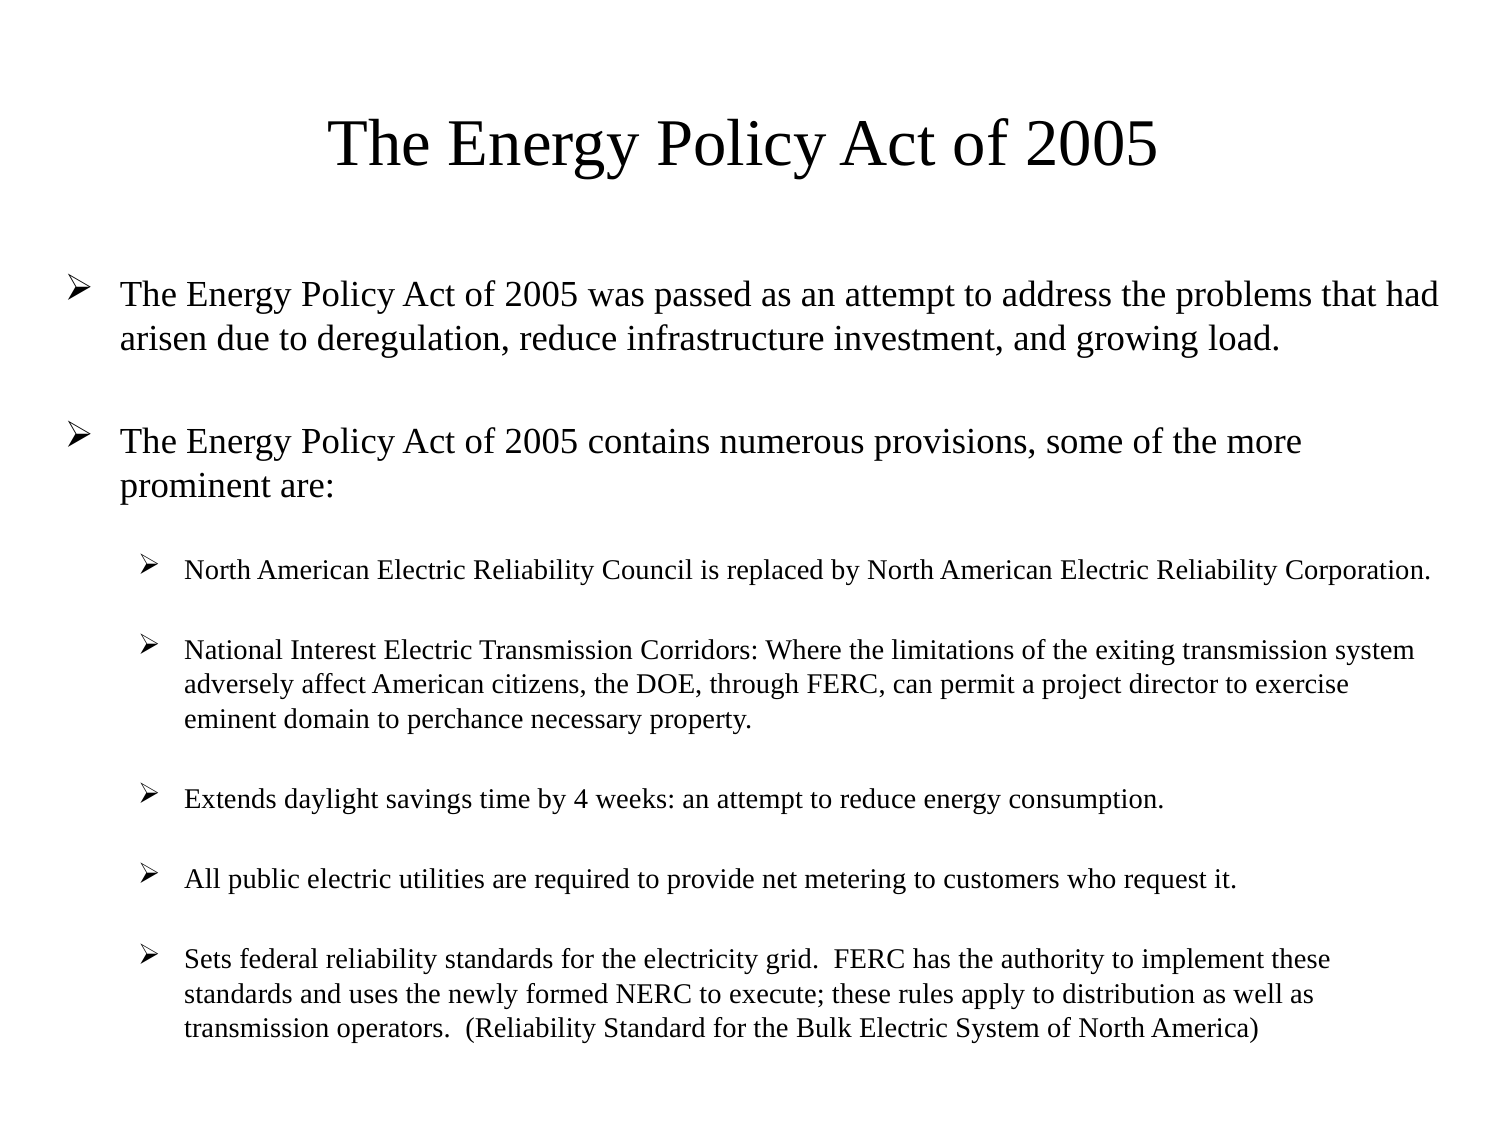

# The Energy Policy Act of 2005
The Energy Policy Act of 2005 was passed as an attempt to address the problems that had arisen due to deregulation, reduce infrastructure investment, and growing load.

The Energy Policy Act of 2005 contains numerous provisions, some of the more prominent are:

North American Electric Reliability Council is replaced by North American Electric Reliability Corporation.

National Interest Electric Transmission Corridors: Where the limitations of the exiting transmission system adversely affect American citizens, the DOE, through FERC, can permit a project director to exercise eminent domain to perchance necessary property.

Extends daylight savings time by 4 weeks: an attempt to reduce energy consumption.

All public electric utilities are required to provide net metering to customers who request it.

Sets federal reliability standards for the electricity grid.  FERC has the authority to implement these standards and uses the newly formed NERC to execute; these rules apply to distribution as well as transmission operators.  (Reliability Standard for the Bulk Electric System of North America)